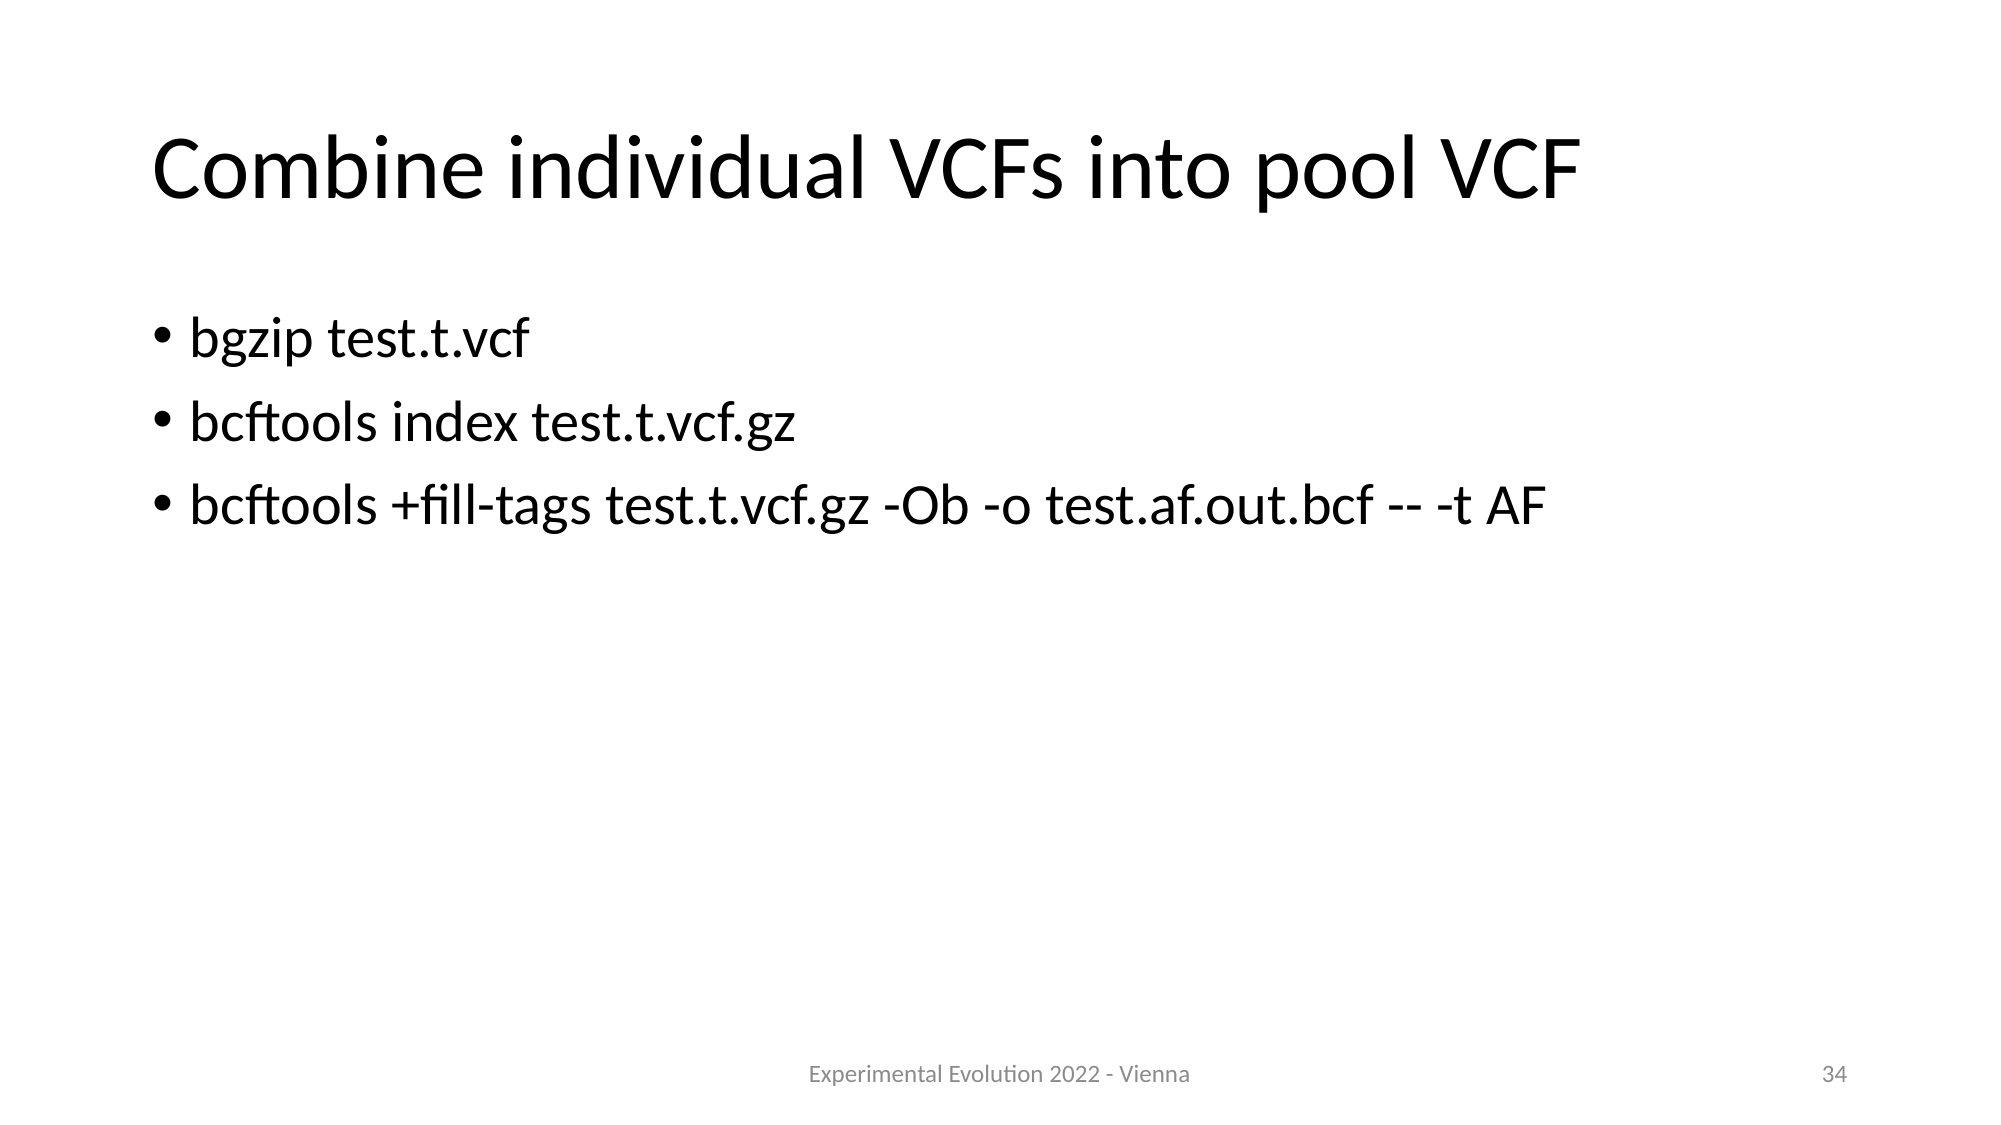

# Combine individual VCFs into pool VCF
bgzip test.t.vcf
bcftools index test.t.vcf.gz
bcftools +fill-tags test.t.vcf.gz -Ob -o test.af.out.bcf -- -t AF

Experimental Evolution 2022 - Vienna
34